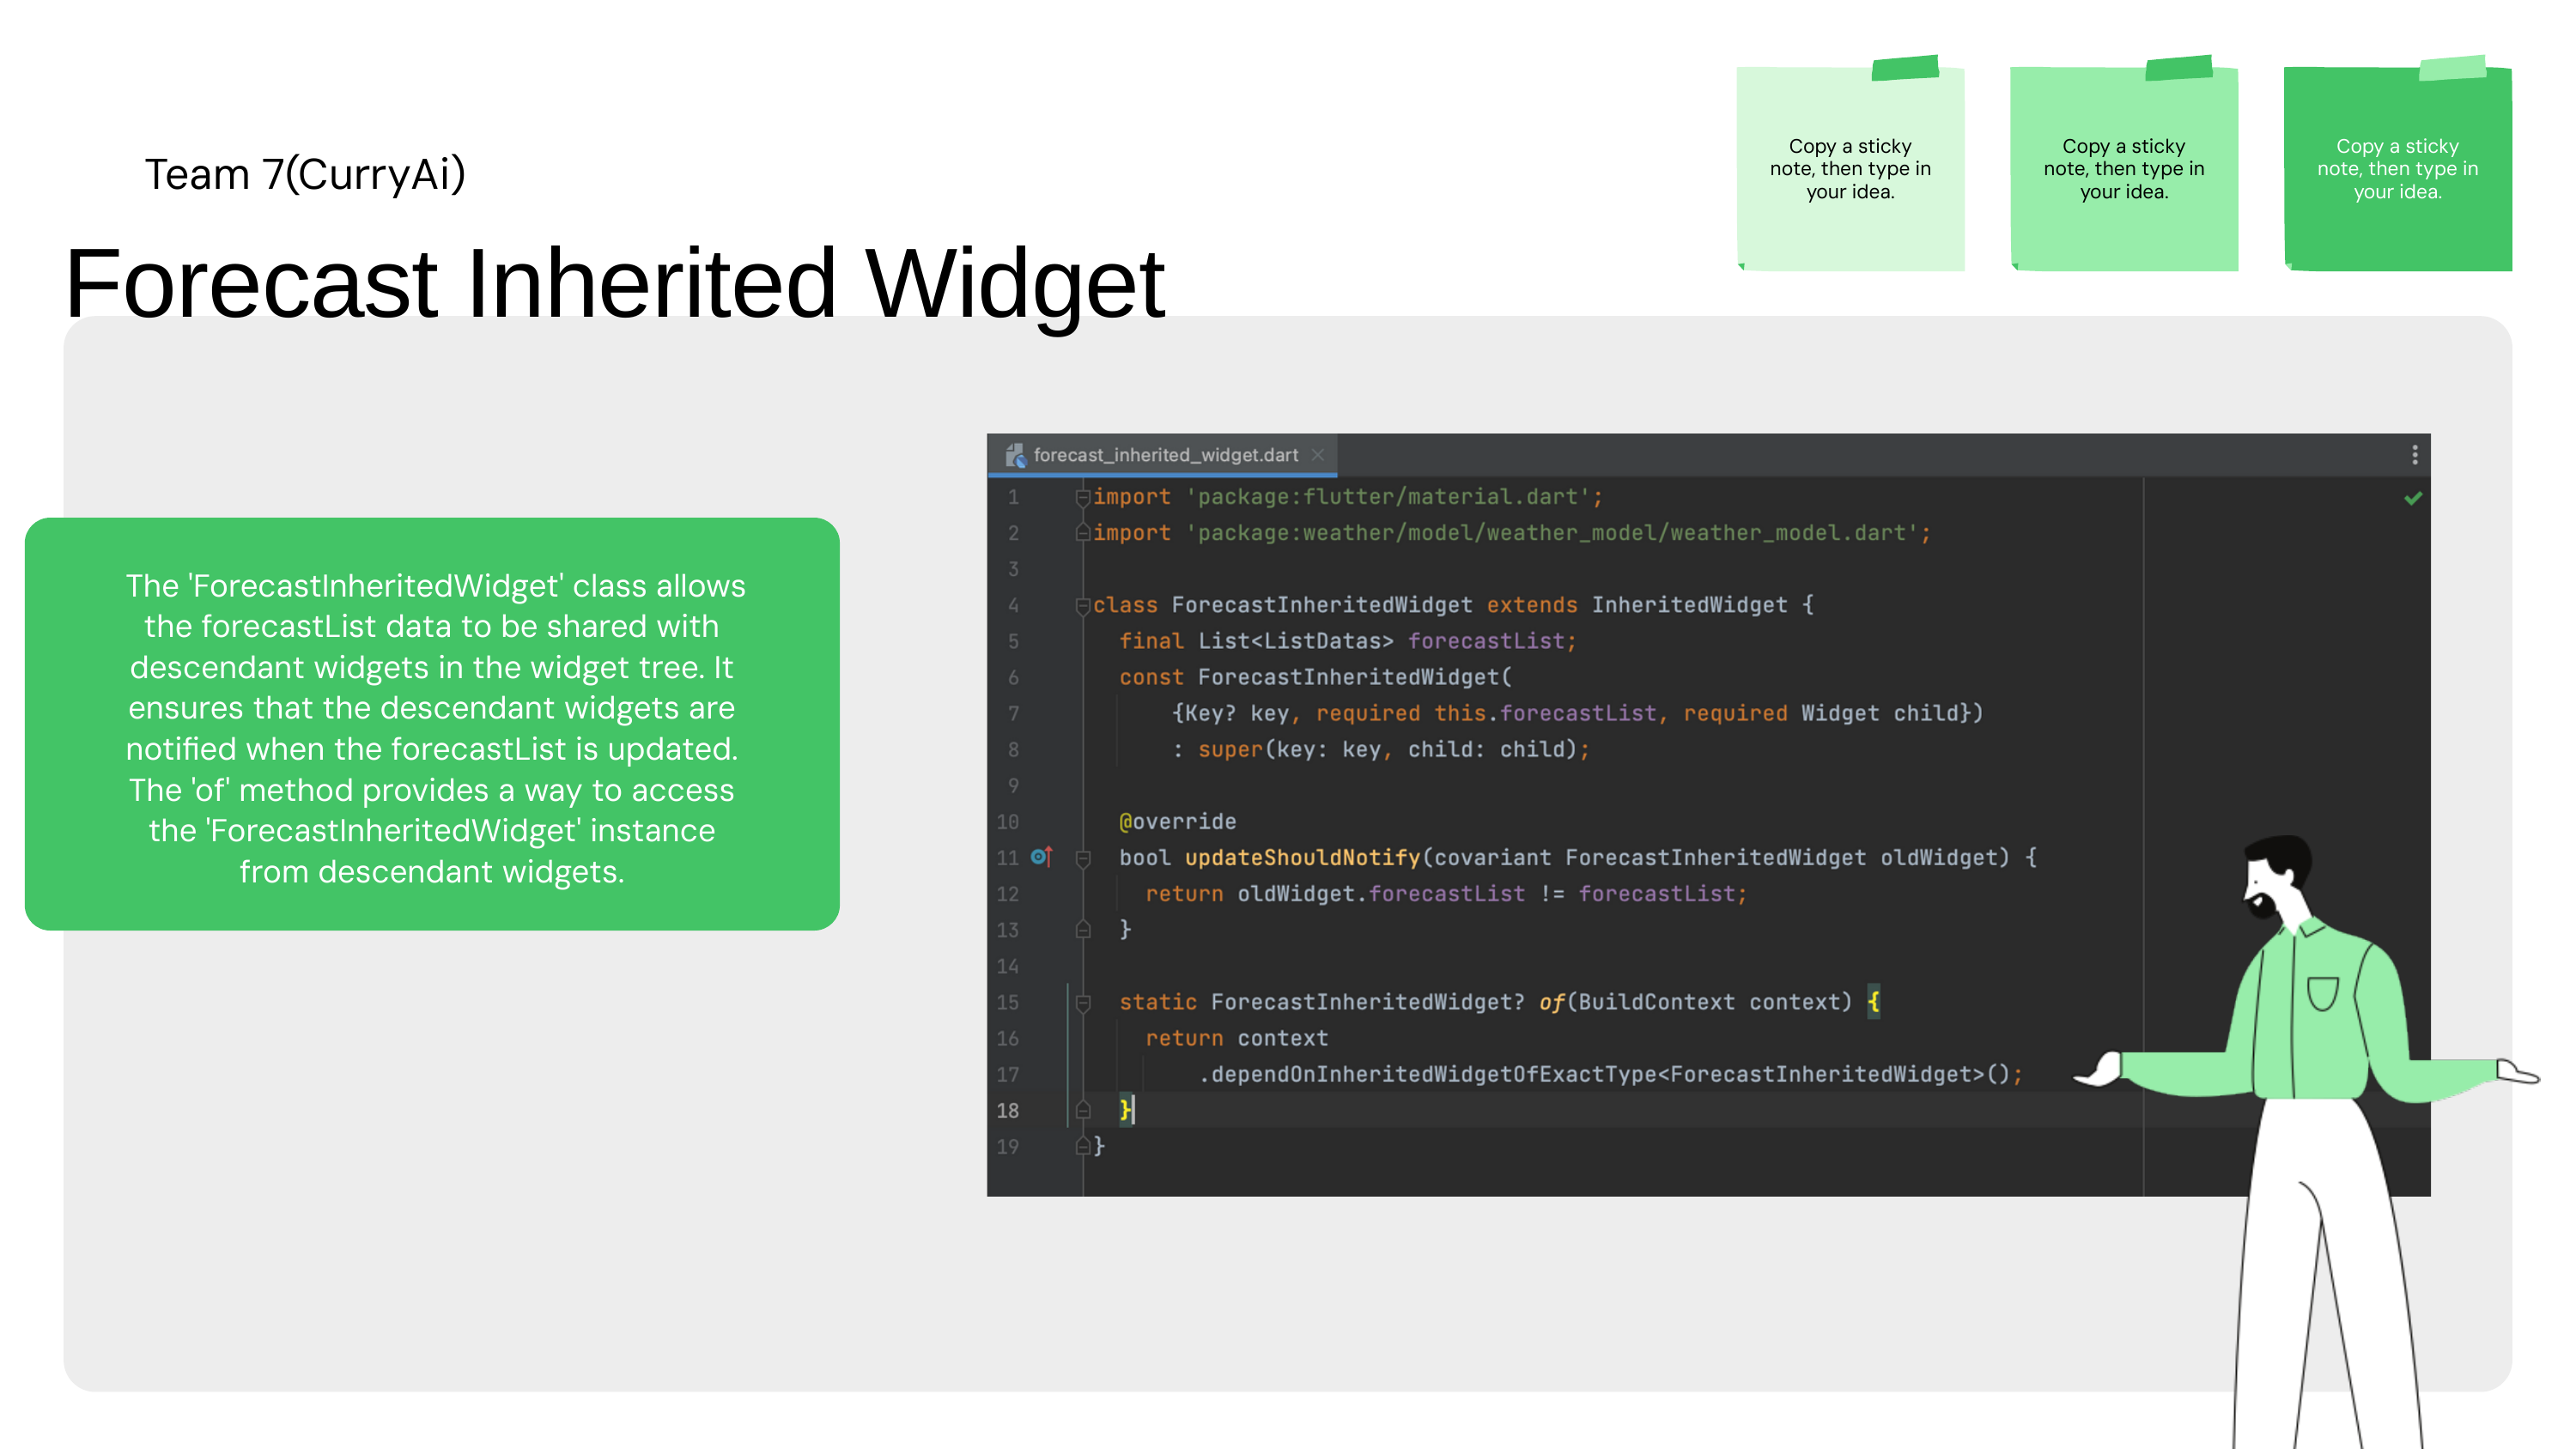

Copy a sticky note, then type in your idea.

Copy a sticky note, then type in your idea.

Copy a sticky note, then type in your idea.
Team 7(CurryAi)
Forecast Inherited Widget

 The 'ForecastInheritedWidget' class allows the forecastList data to be shared with descendant widgets in the widget tree. It ensures that the descendant widgets are notified when the forecastList is updated. The 'of' method provides a way to access the 'ForecastInheritedWidget' instance from descendant widgets.